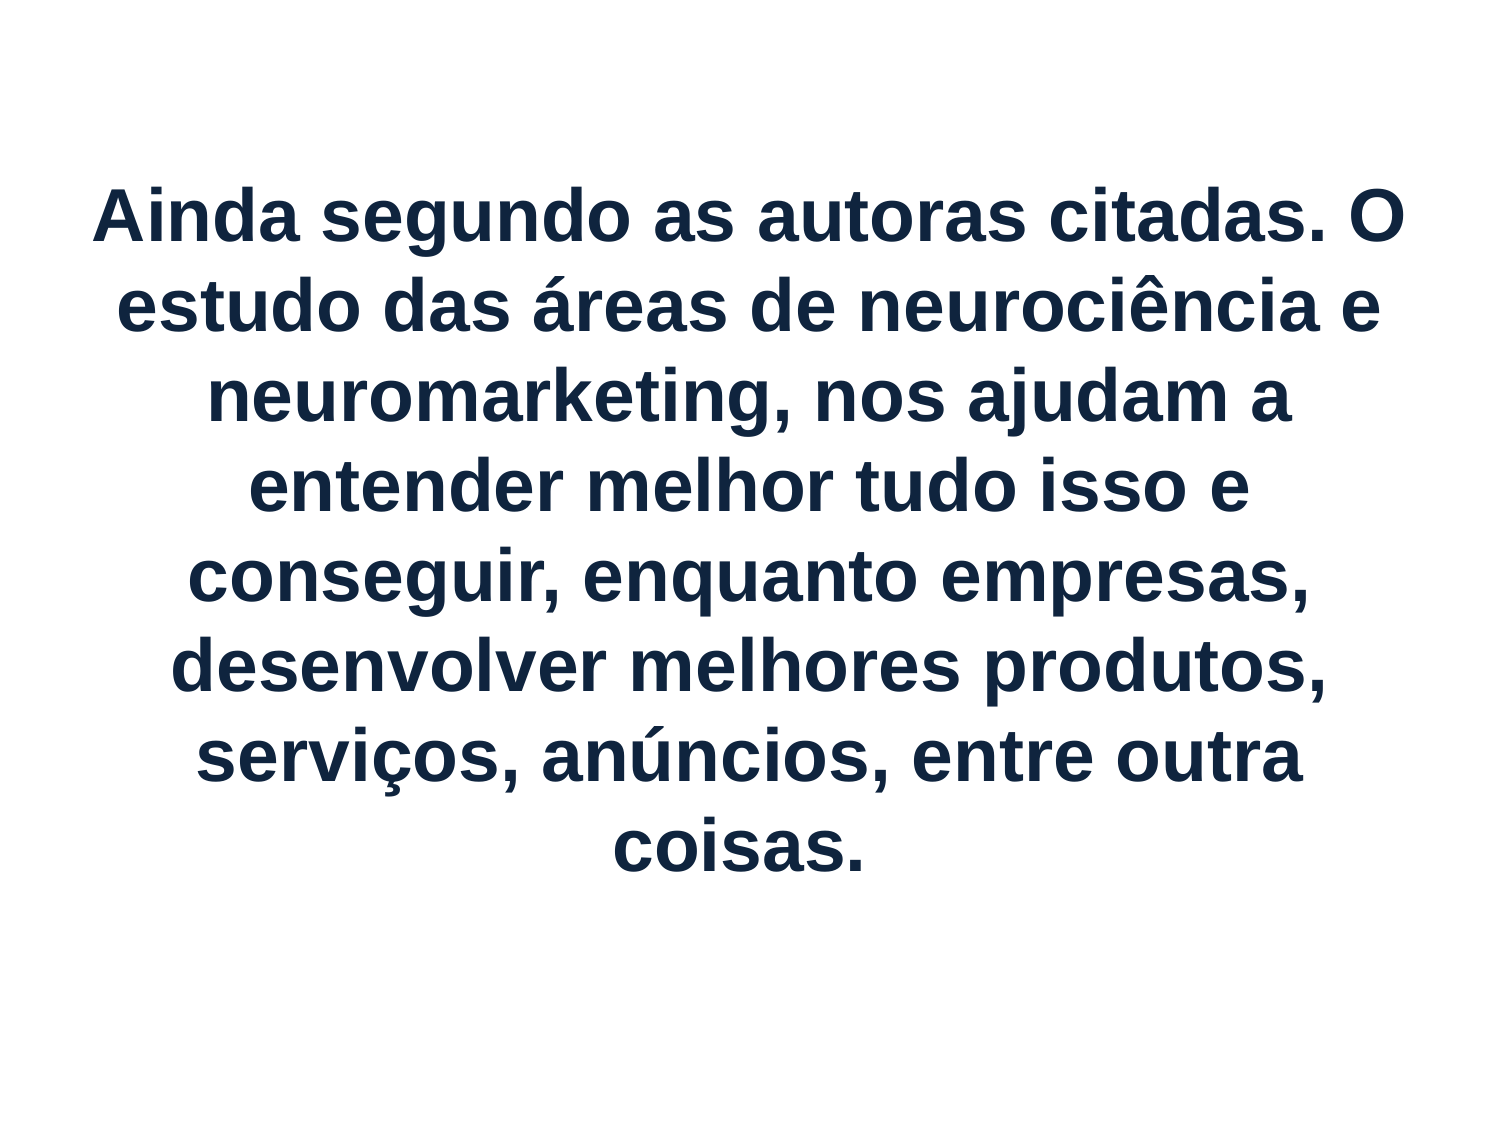

# Ainda segundo as autoras citadas. O estudo das áreas de neurociência e neuromarketing, nos ajudam a entender melhor tudo isso e conseguir, enquanto empresas, desenvolver melhores produtos, serviços, anúncios, entre outra coisas.